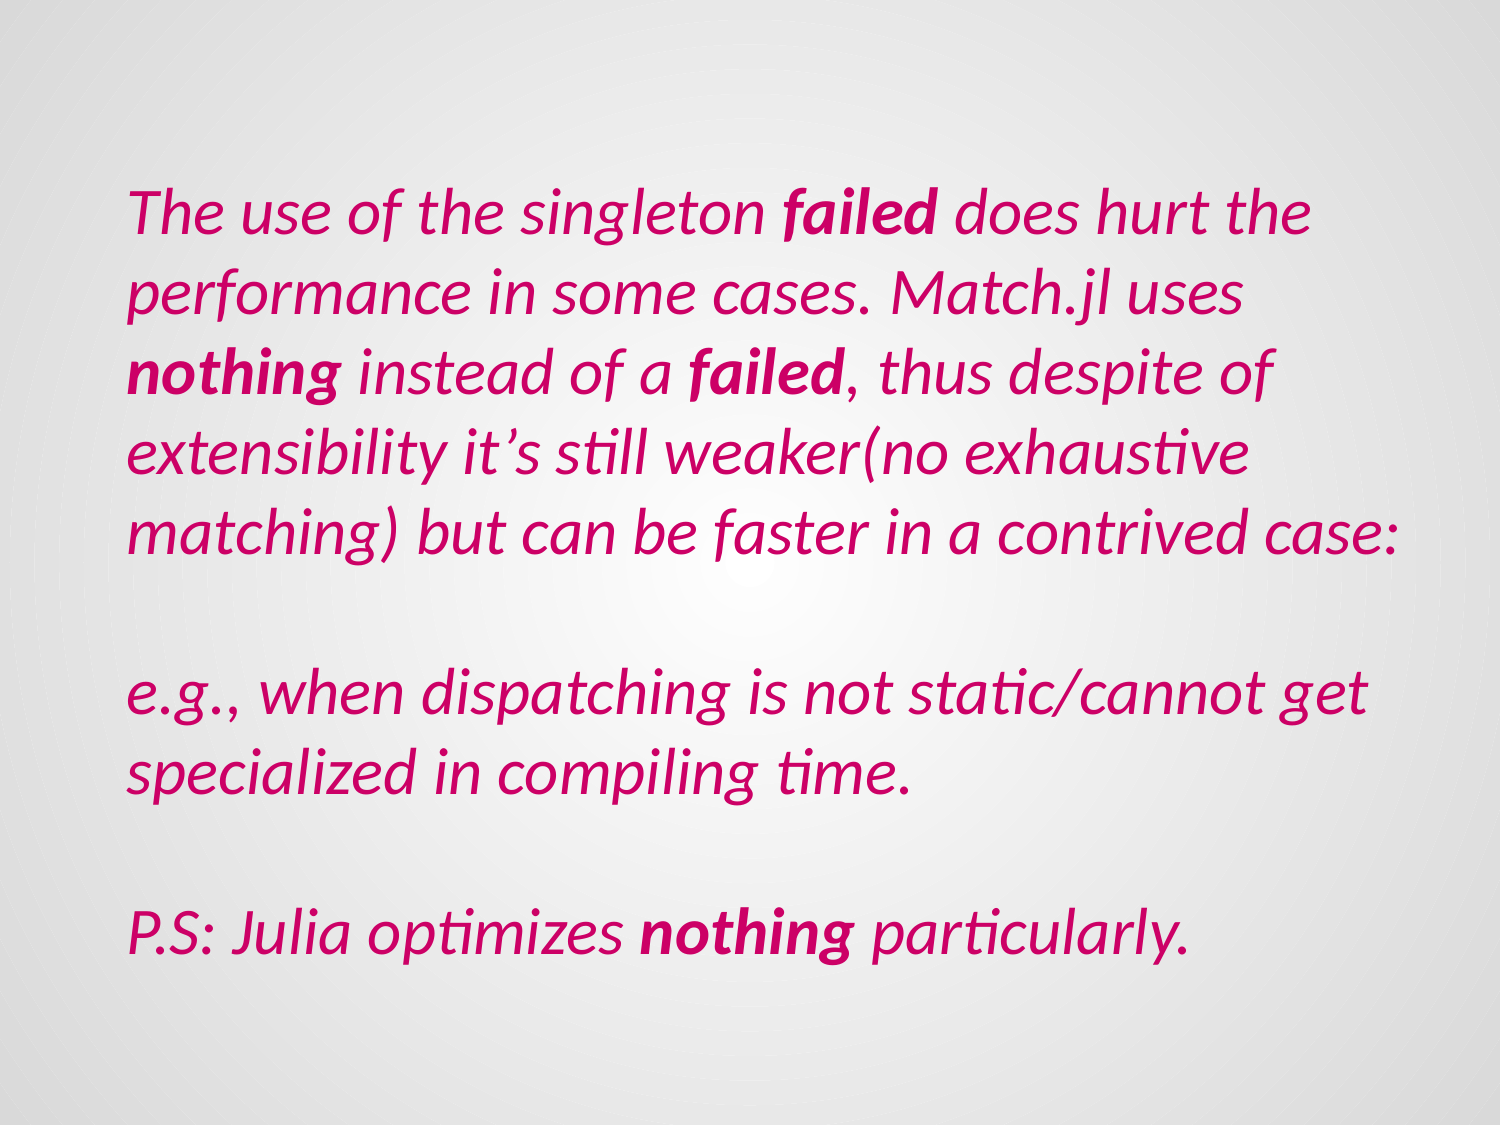

The use of the singleton failed does hurt the performance in some cases. Match.jl uses nothing instead of a failed, thus despite of extensibility it’s still weaker(no exhaustive matching) but can be faster in a contrived case:

e.g., when dispatching is not static/cannot get specialized in compiling time.

P.S: Julia optimizes nothing particularly.